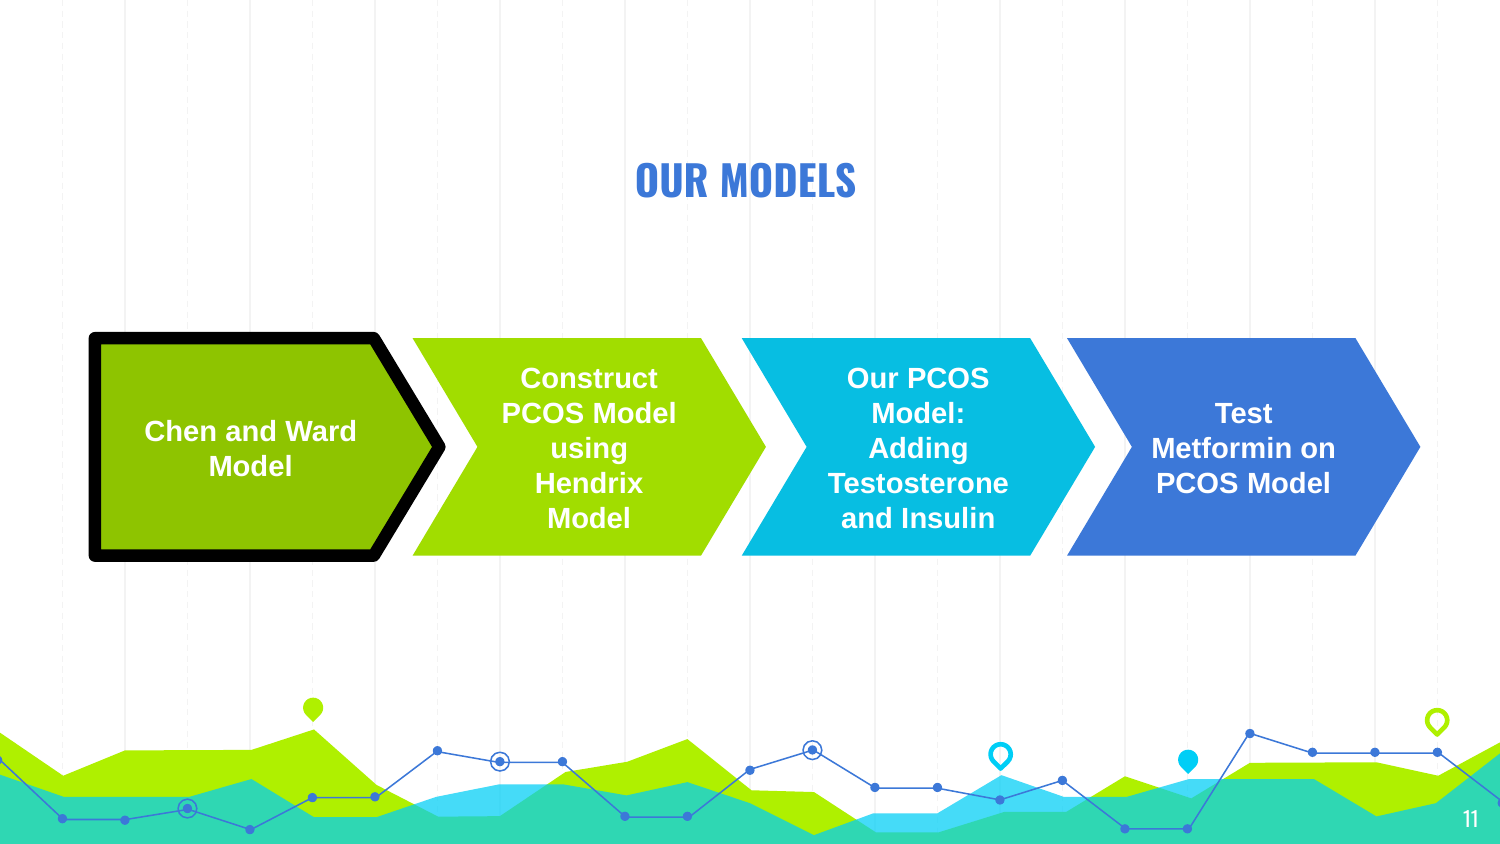

# OUR MODELS
Chen and Ward Model
Construct PCOS Model using Hendrix Model
Our PCOS Model: Adding Testosterone and Insulin
Test Metformin on PCOS Model
11